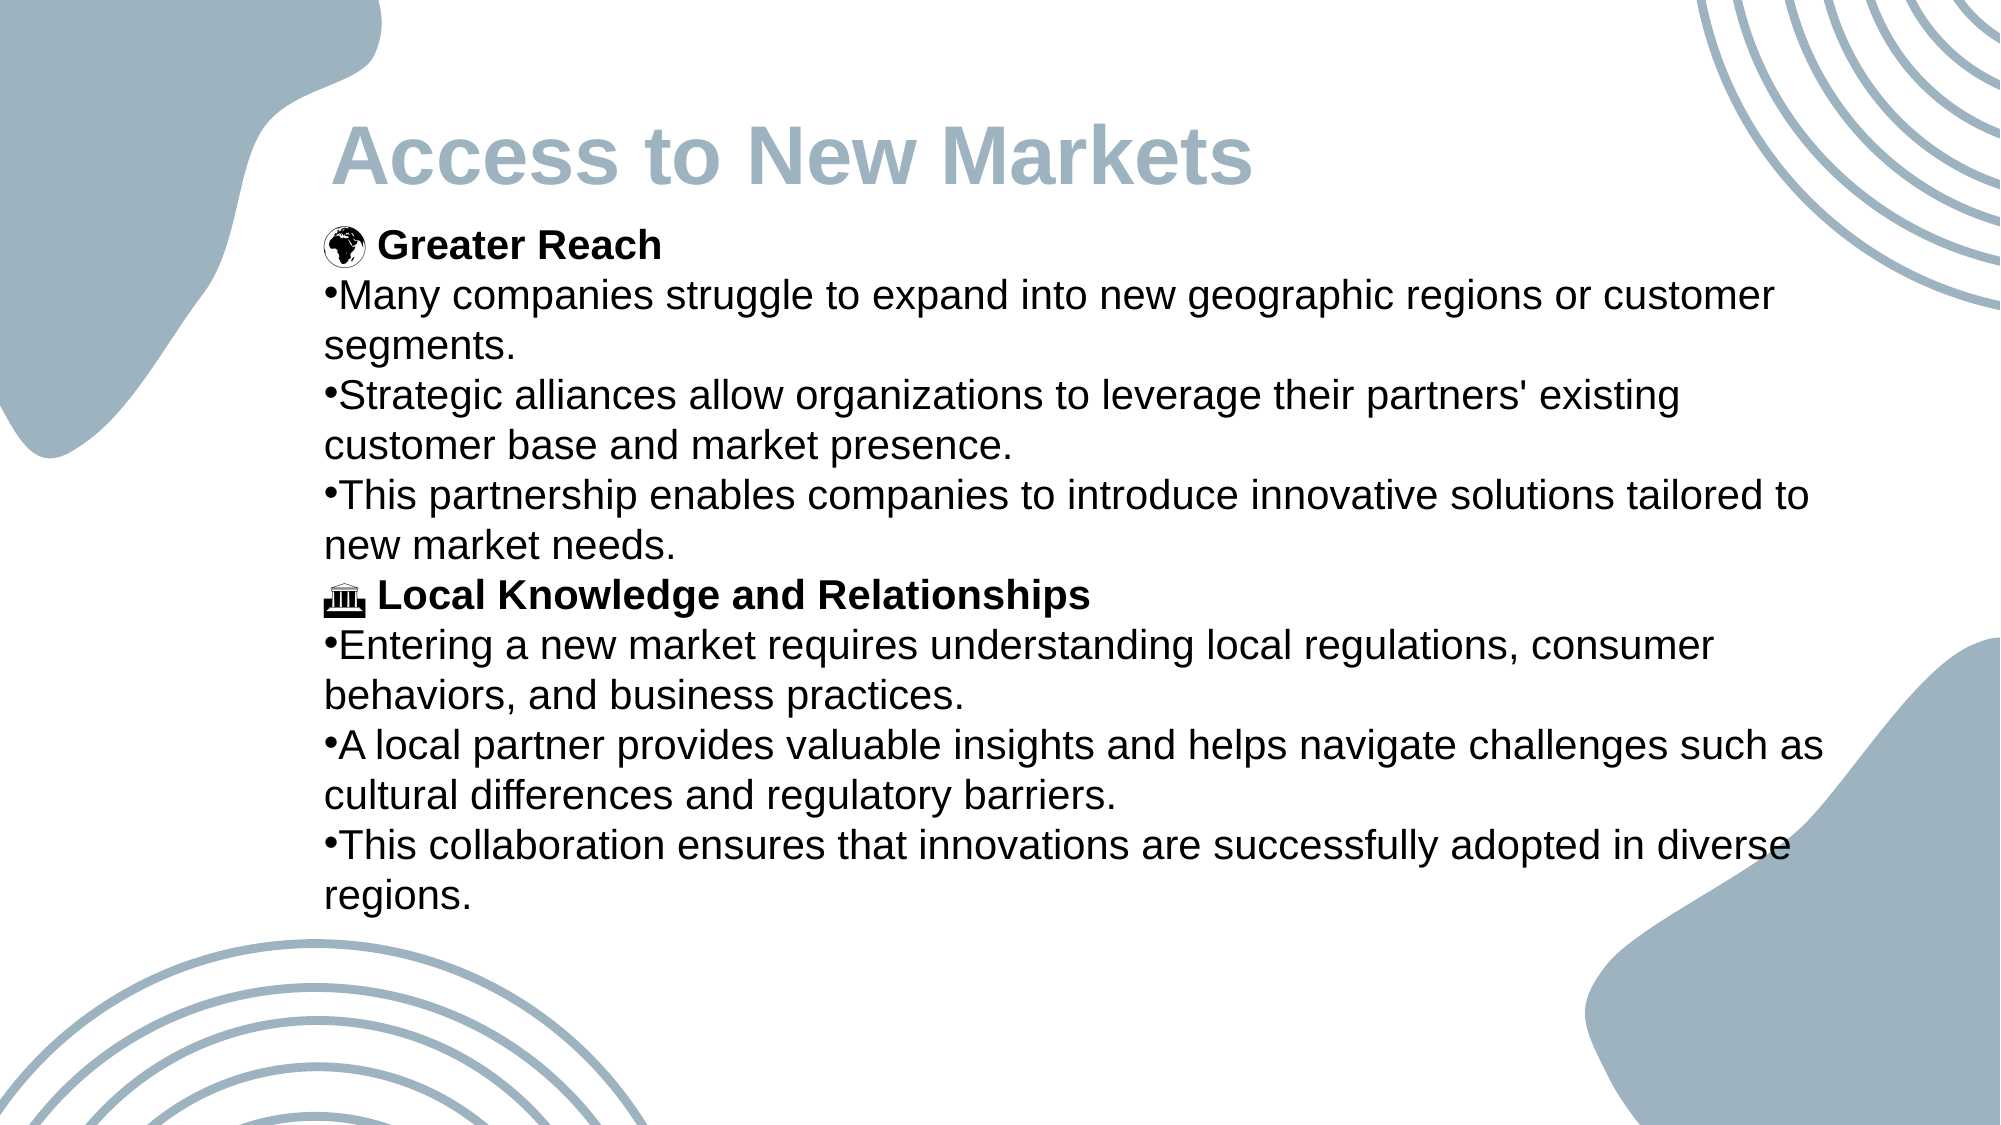

Access to New Markets
🌍 Greater Reach
Many companies struggle to expand into new geographic regions or customer segments.
Strategic alliances allow organizations to leverage their partners' existing customer base and market presence.
This partnership enables companies to introduce innovative solutions tailored to new market needs.
🏛 Local Knowledge and Relationships
Entering a new market requires understanding local regulations, consumer behaviors, and business practices.
A local partner provides valuable insights and helps navigate challenges such as cultural differences and regulatory barriers.
This collaboration ensures that innovations are successfully adopted in diverse regions.